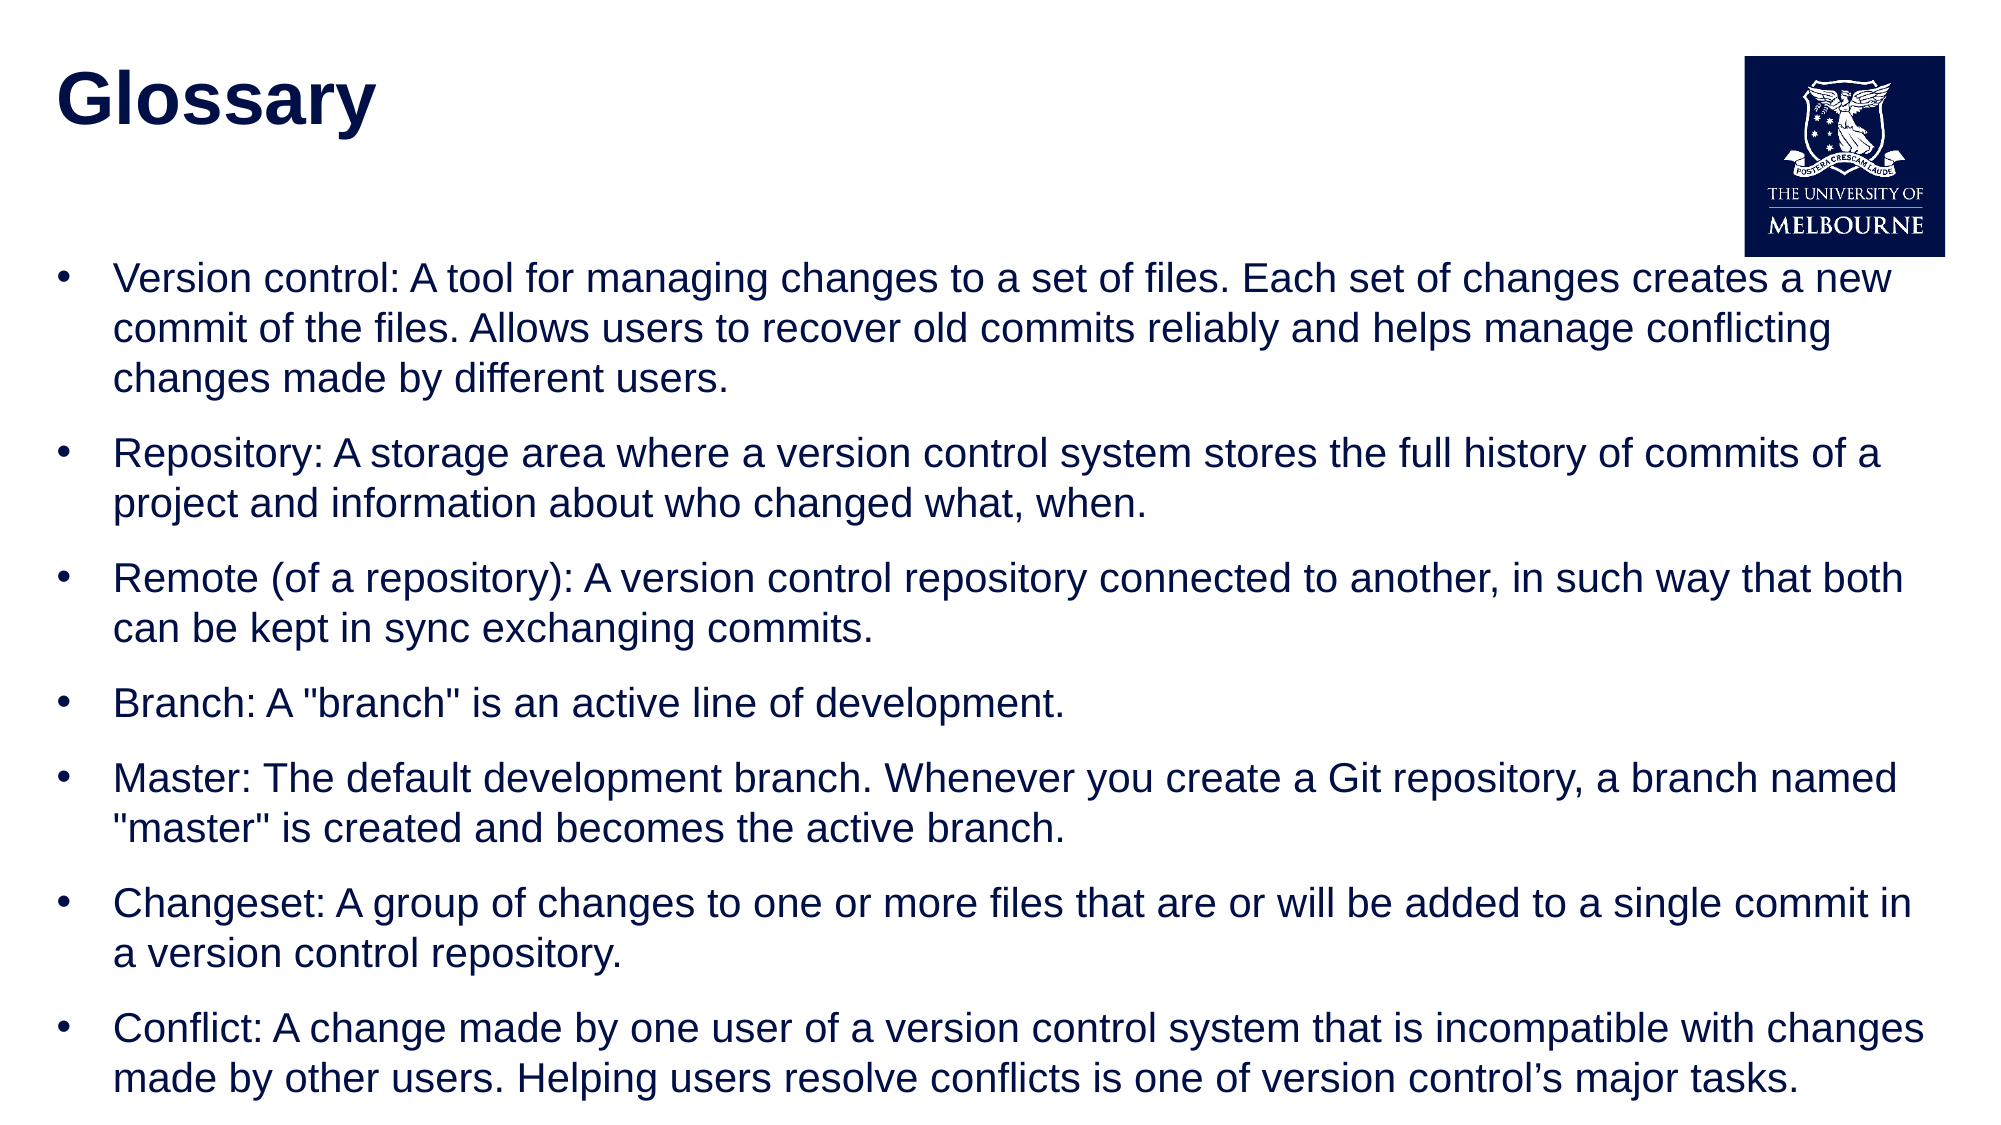

# Glossary
Version control: A tool for managing changes to a set of files. Each set of changes creates a new commit of the files. Allows users to recover old commits reliably and helps manage conflicting changes made by different users.
Repository: A storage area where a version control system stores the full history of commits of a project and information about who changed what, when.
Remote (of a repository): A version control repository connected to another, in such way that both can be kept in sync exchanging commits.
Branch: A "branch" is an active line of development.
Master: The default development branch. Whenever you create a Git repository, a branch named "master" is created and becomes the active branch.
Changeset: A group of changes to one or more files that are or will be added to a single commit in a version control repository.
Conflict: A change made by one user of a version control system that is incompatible with changes made by other users. Helping users resolve conflicts is one of version control’s major tasks.